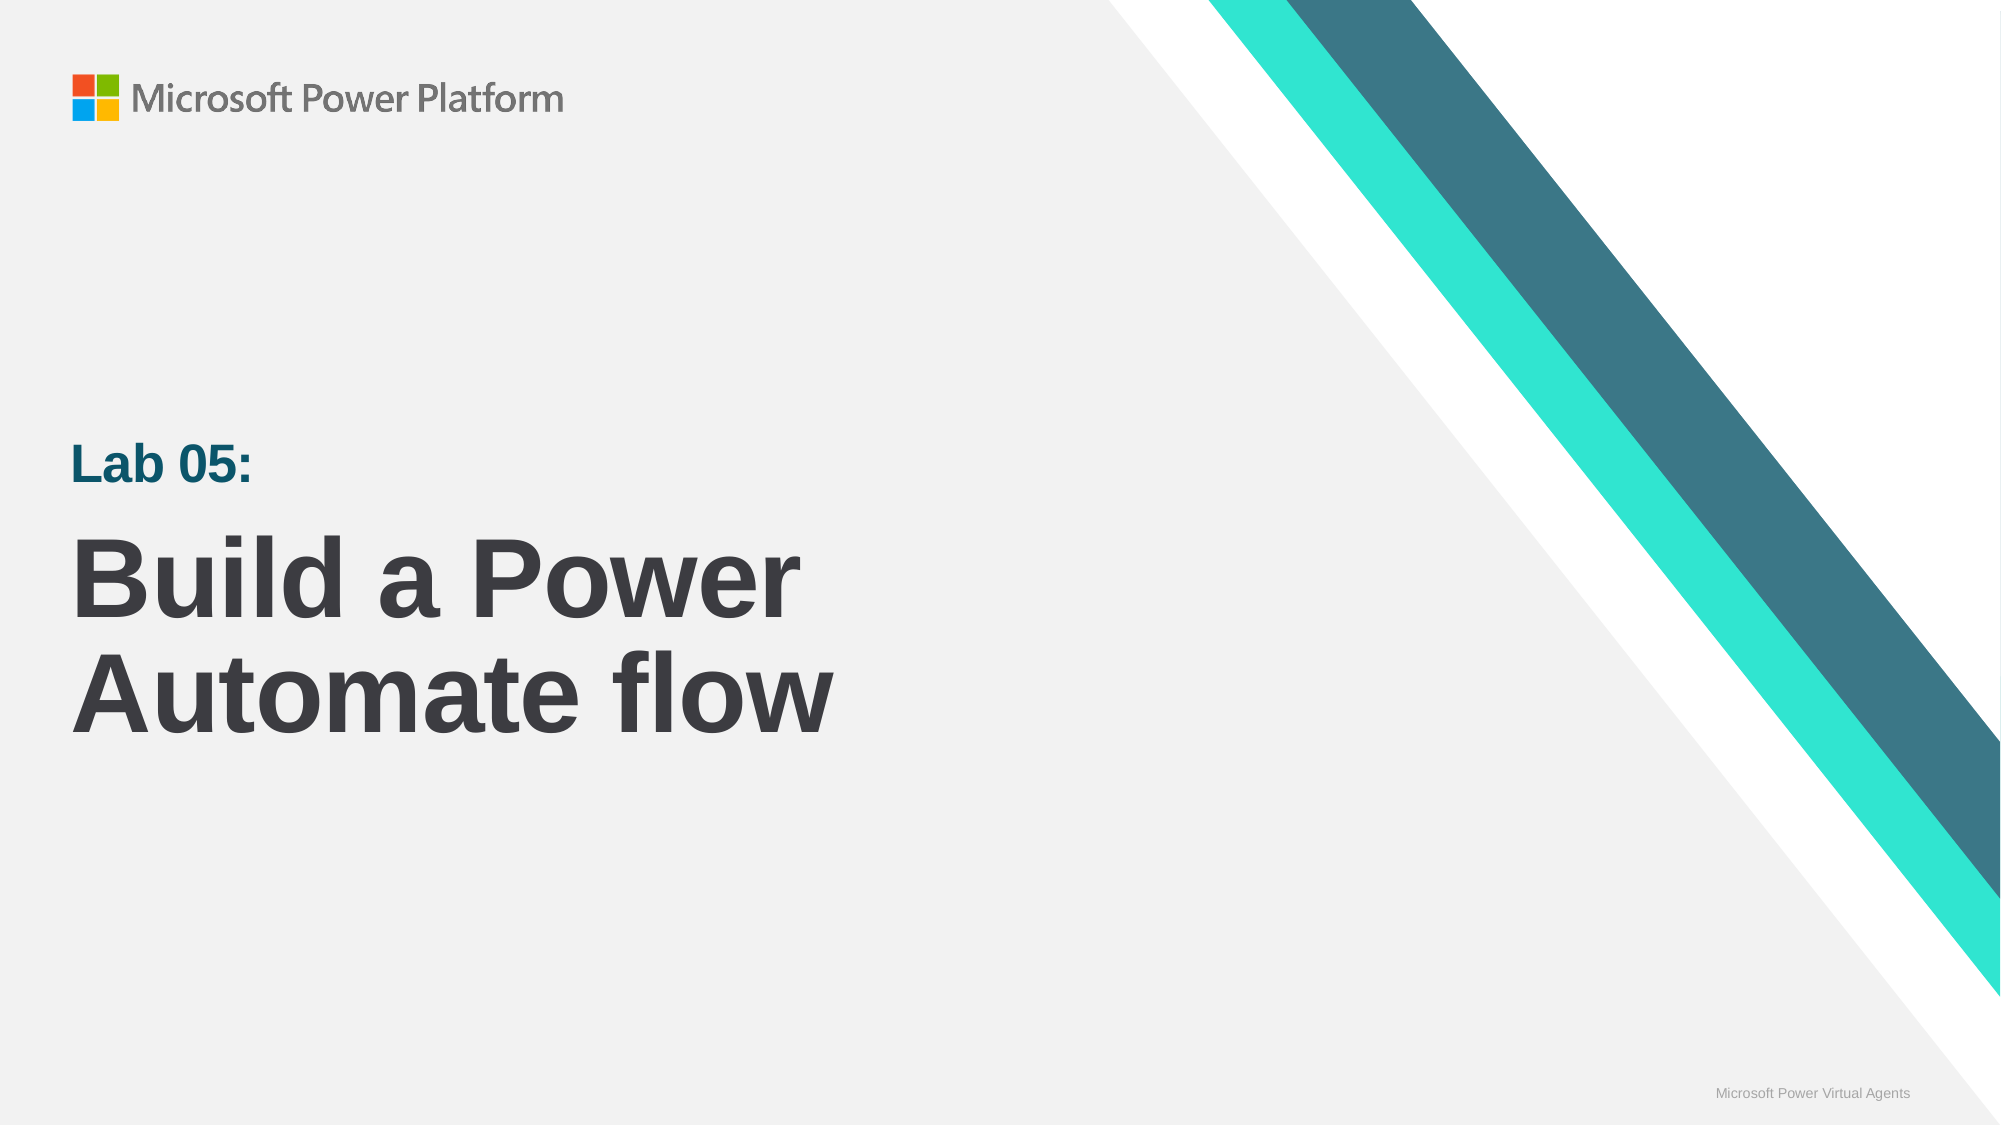

# Lab 05:
Build a Power Automate flow